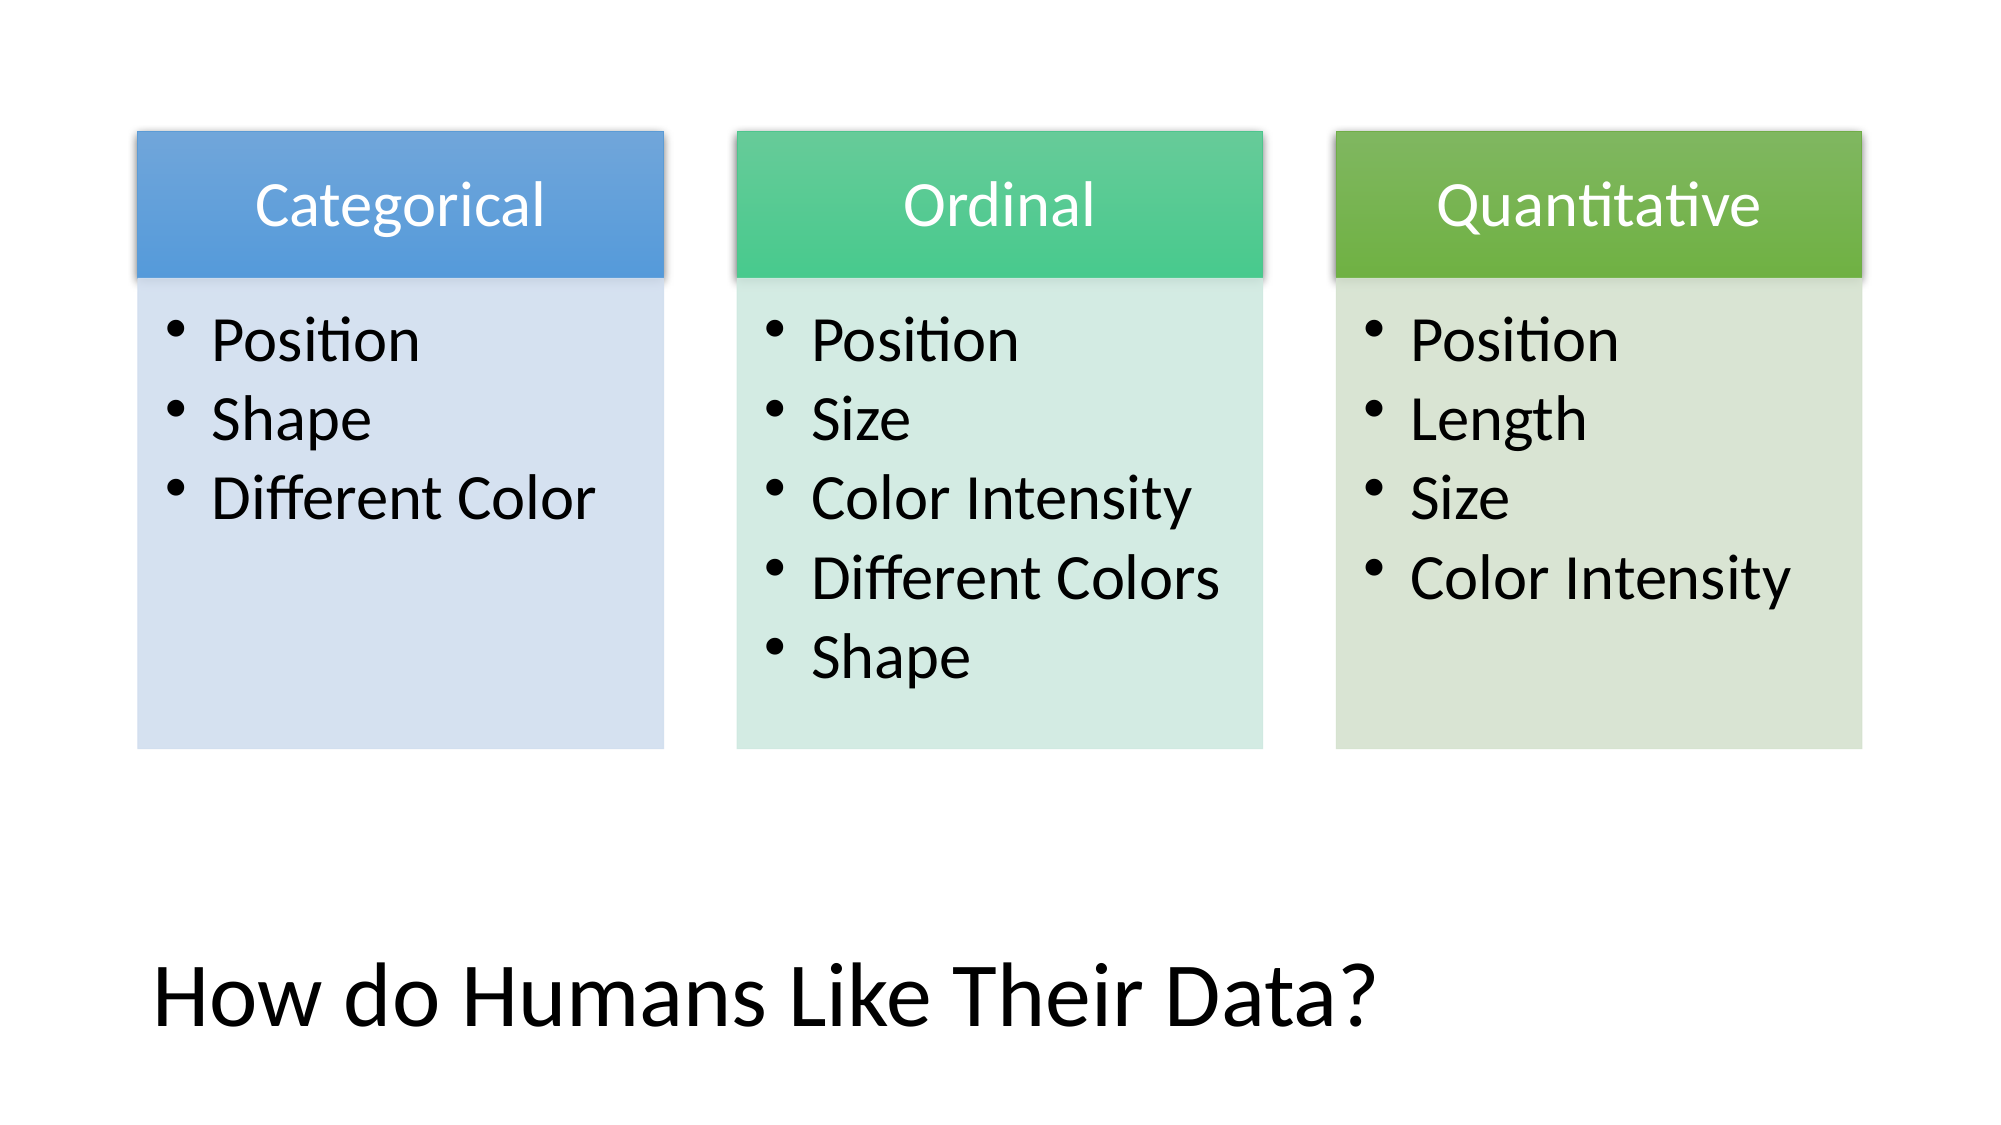

Categorical
Position
Shape
Different Color
Ordinal
Position
Size
Color Intensity
Different Colors
Shape
Quantitative
Position
Length
Size
Color Intensity
# How do Humans Like Their Data?